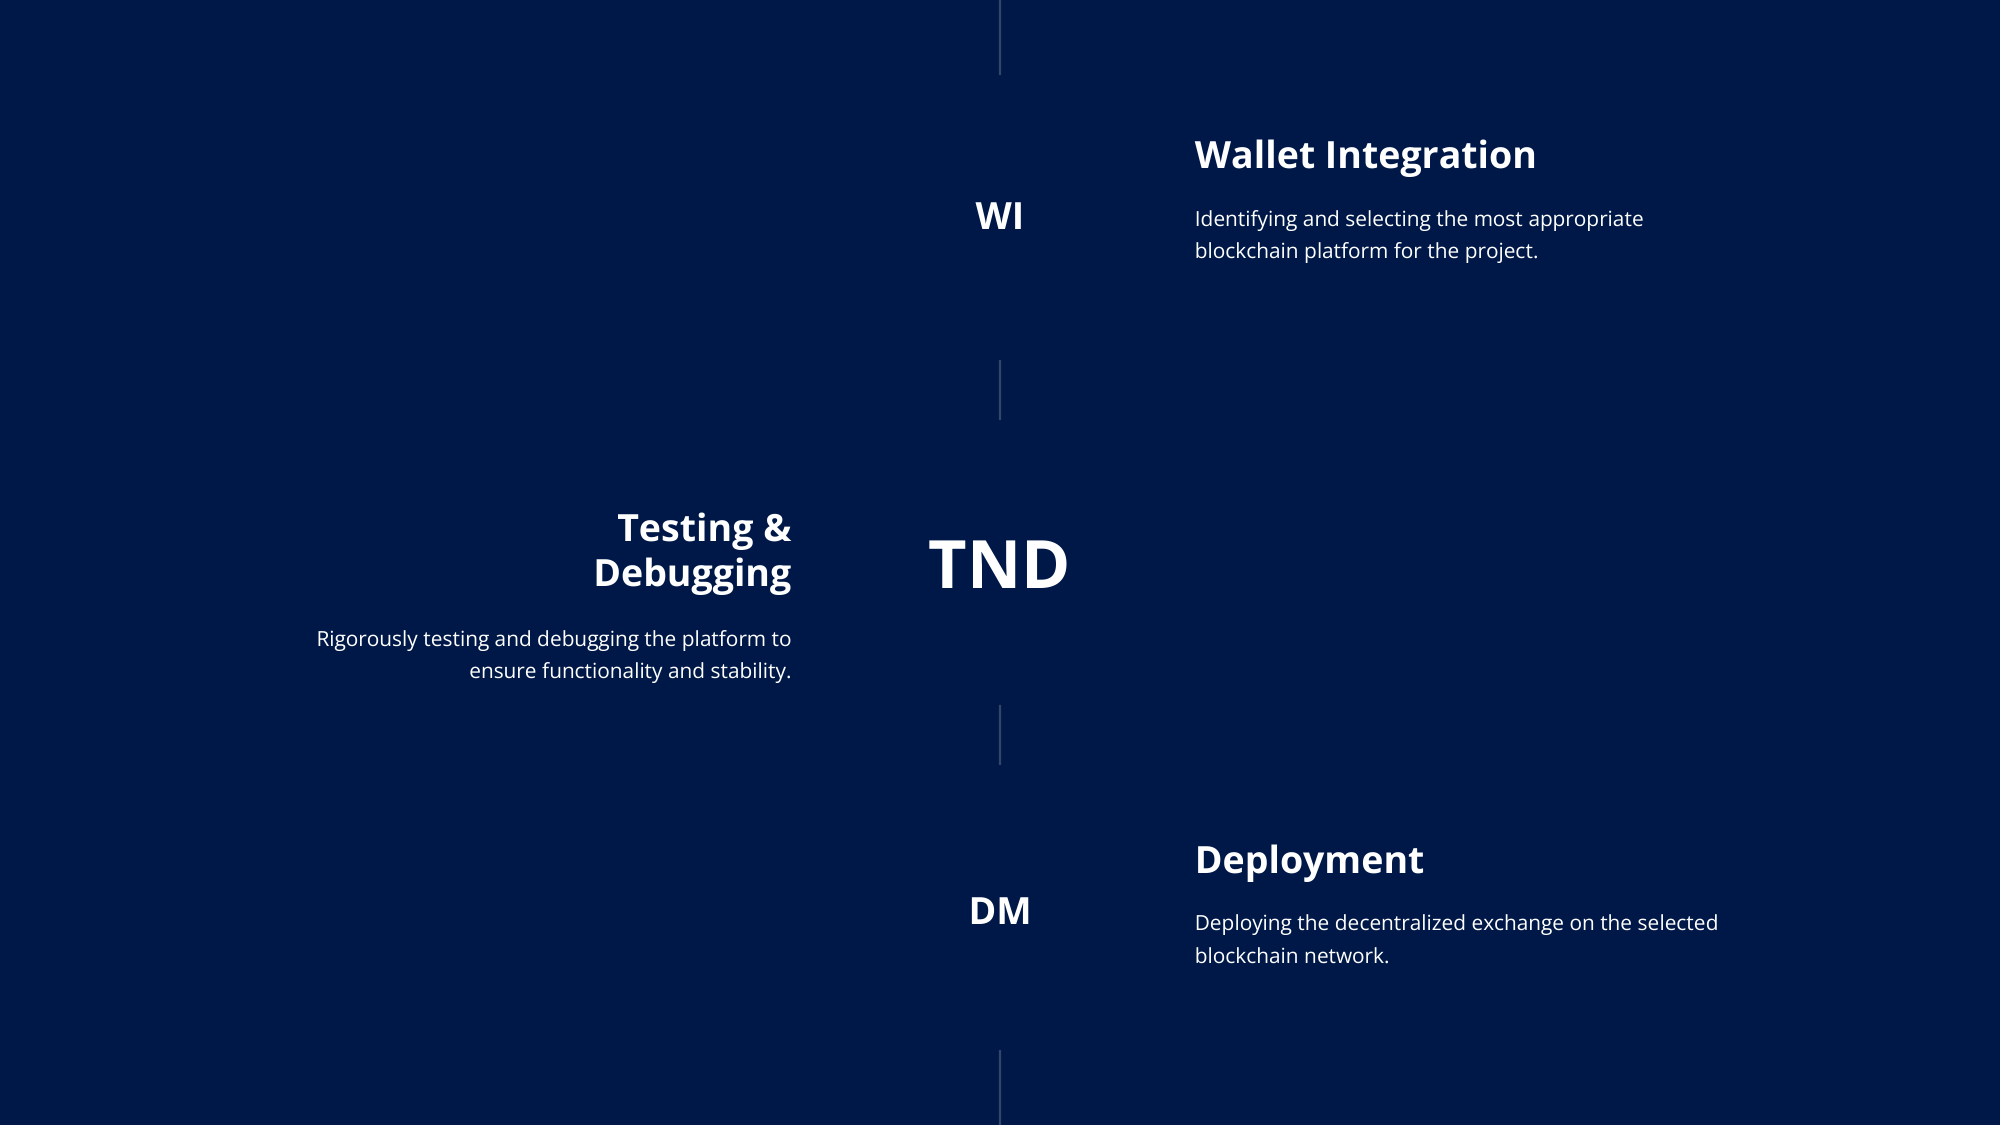

Wallet Integration
WI
Identifying and selecting the most appropriate blockchain platform for the project.

Testing &
Debugging
TND
Rigorously testing and debugging the platform to ensure functionality and stability.

Deployment
DM
Deploying the decentralized exchange on the selected blockchain network.